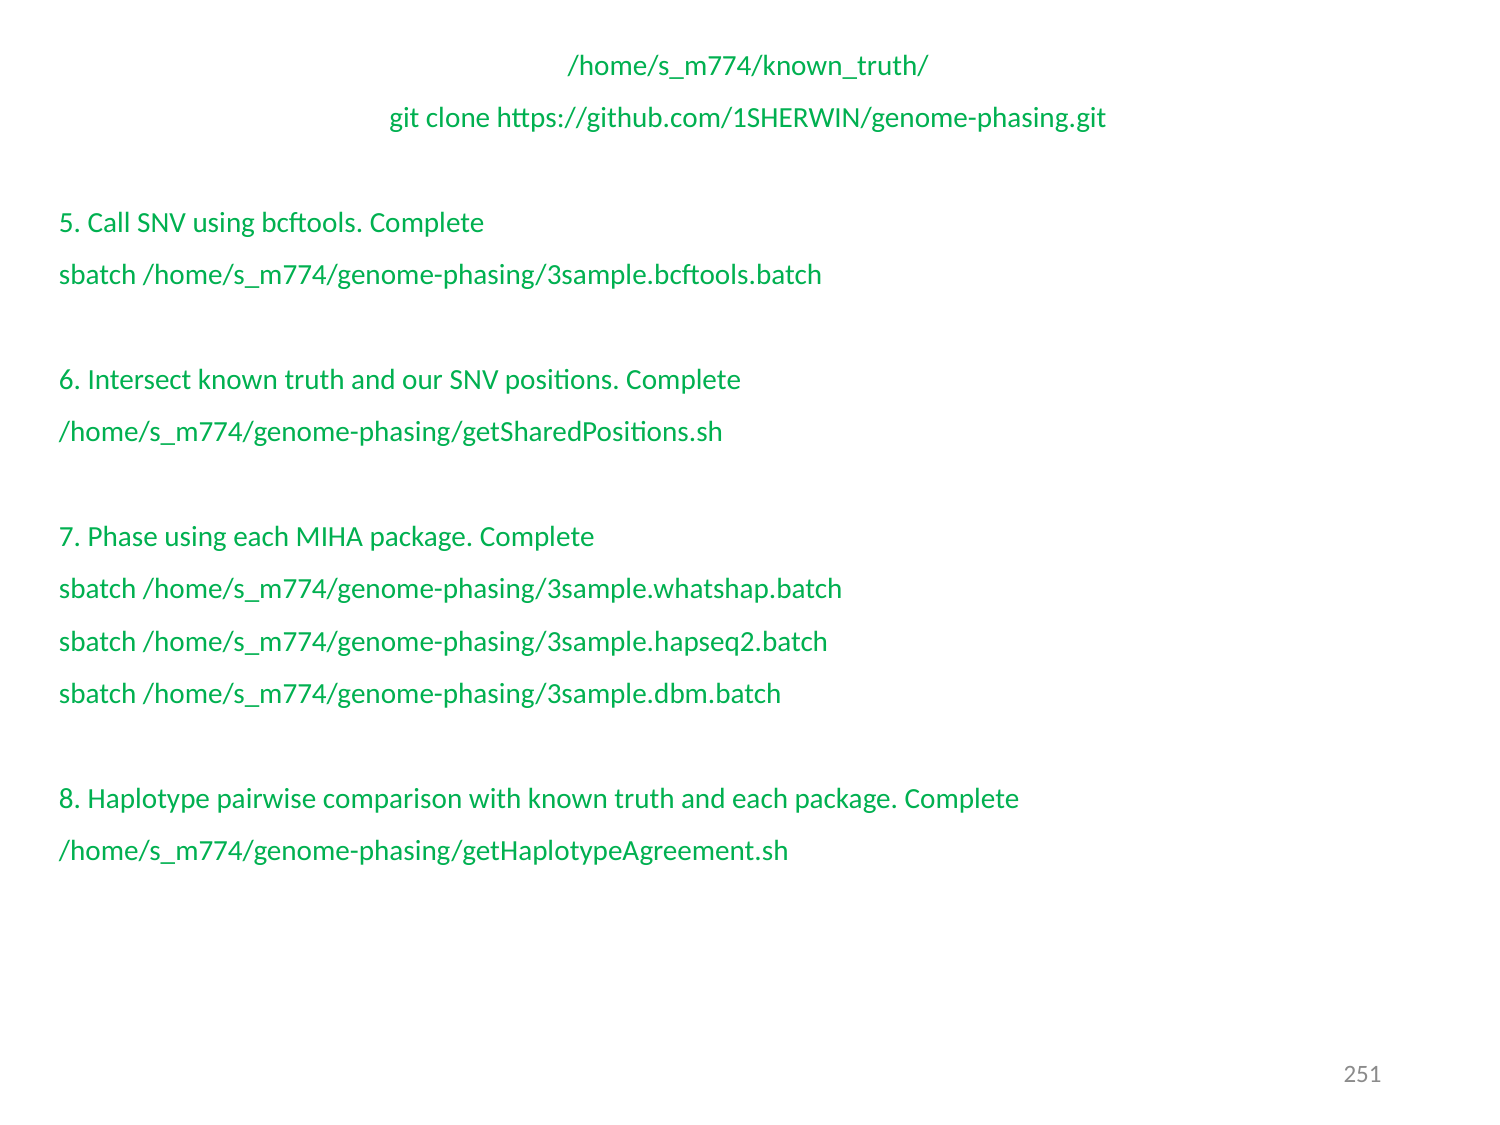

/home/s_m774/known_truth/
git clone https://github.com/1SHERWIN/genome-phasing.git

5. Call SNV using bcftools. Complete
sbatch /home/s_m774/genome-phasing/3sample.bcftools.batch

6. Intersect known truth and our SNV positions. Complete
/home/s_m774/genome-phasing/getSharedPositions.sh

7. Phase using each MIHA package. Complete
sbatch /home/s_m774/genome-phasing/3sample.whatshap.batch
sbatch /home/s_m774/genome-phasing/3sample.hapseq2.batch
sbatch /home/s_m774/genome-phasing/3sample.dbm.batch

8. Haplotype pairwise comparison with known truth and each package. Complete
/home/s_m774/genome-phasing/getHaplotypeAgreement.sh
251